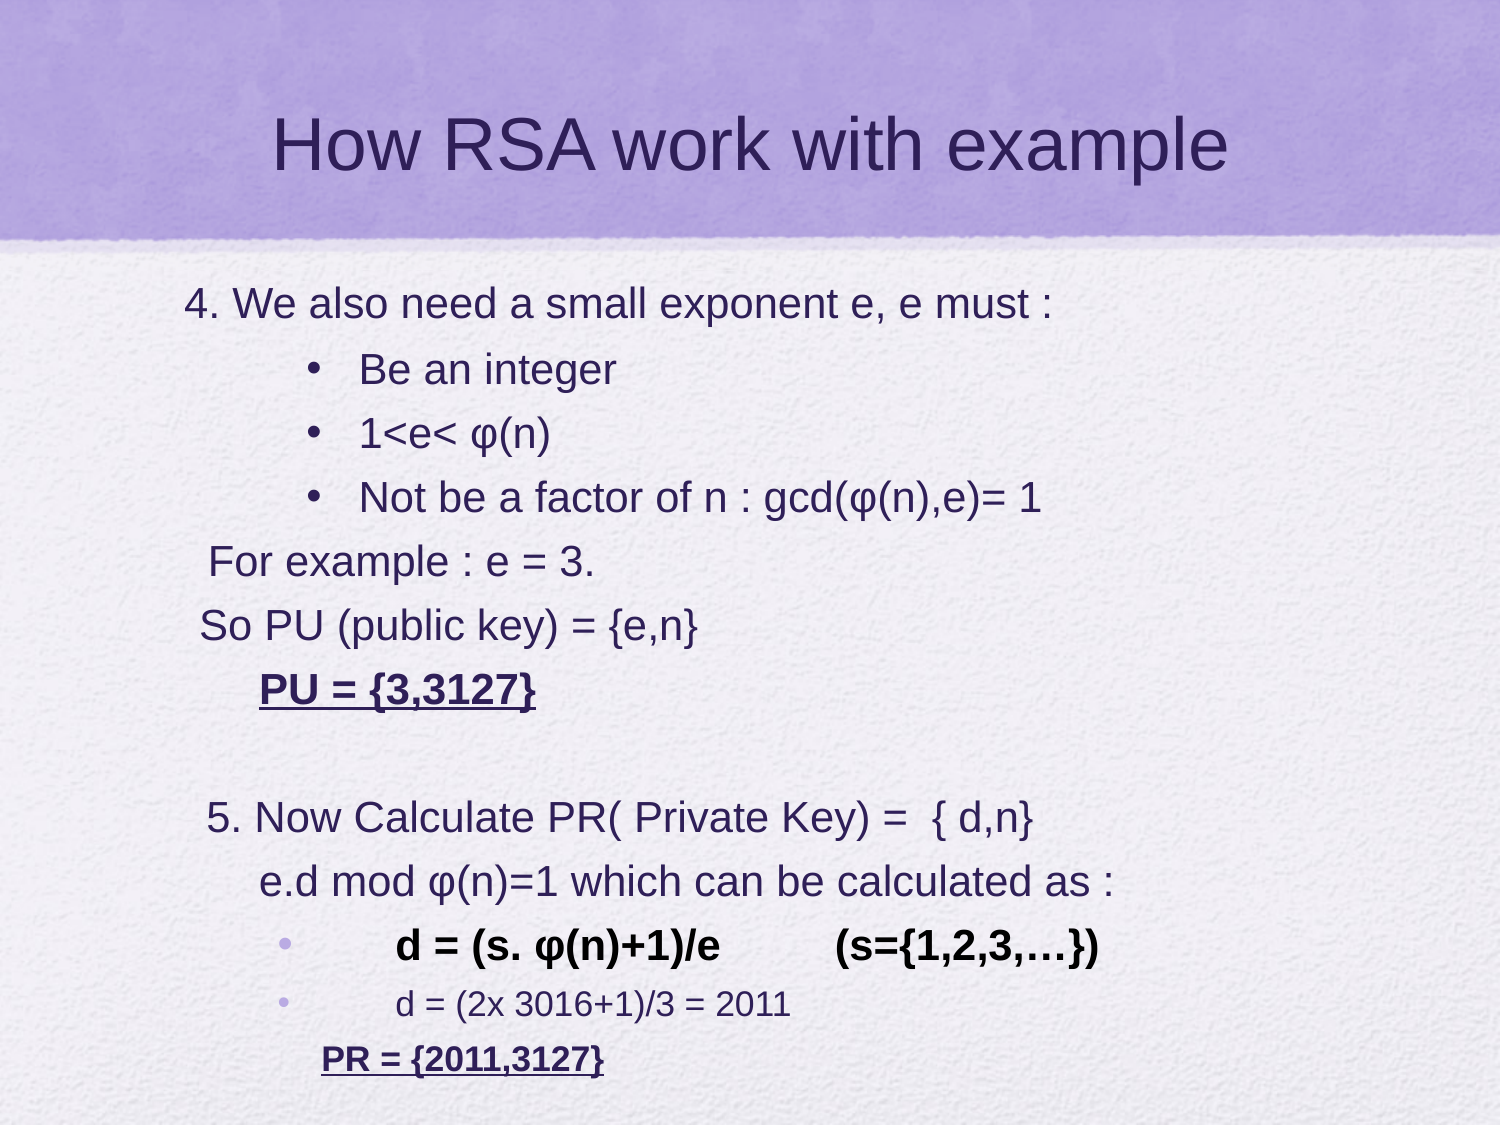

# How RSA work with example
   4. We also need a small exponent e, e must :
Be an integer
1<e< φ(n)
Not be a factor of n : gcd(φ(n),e)= 1
For example : e = 3.
So PU (public key) = {e,n}
     PU = {3,3127}

5. Now Calculate PR( Private Key) =  { d,n}
e.d mod φ(n)=1 which can be calculated as :
	d = (s. φ(n)+1)/e 		 (s={1,2,3,…})
	d = (2x 3016+1)/3 = 2011
       PR = {2011,3127}